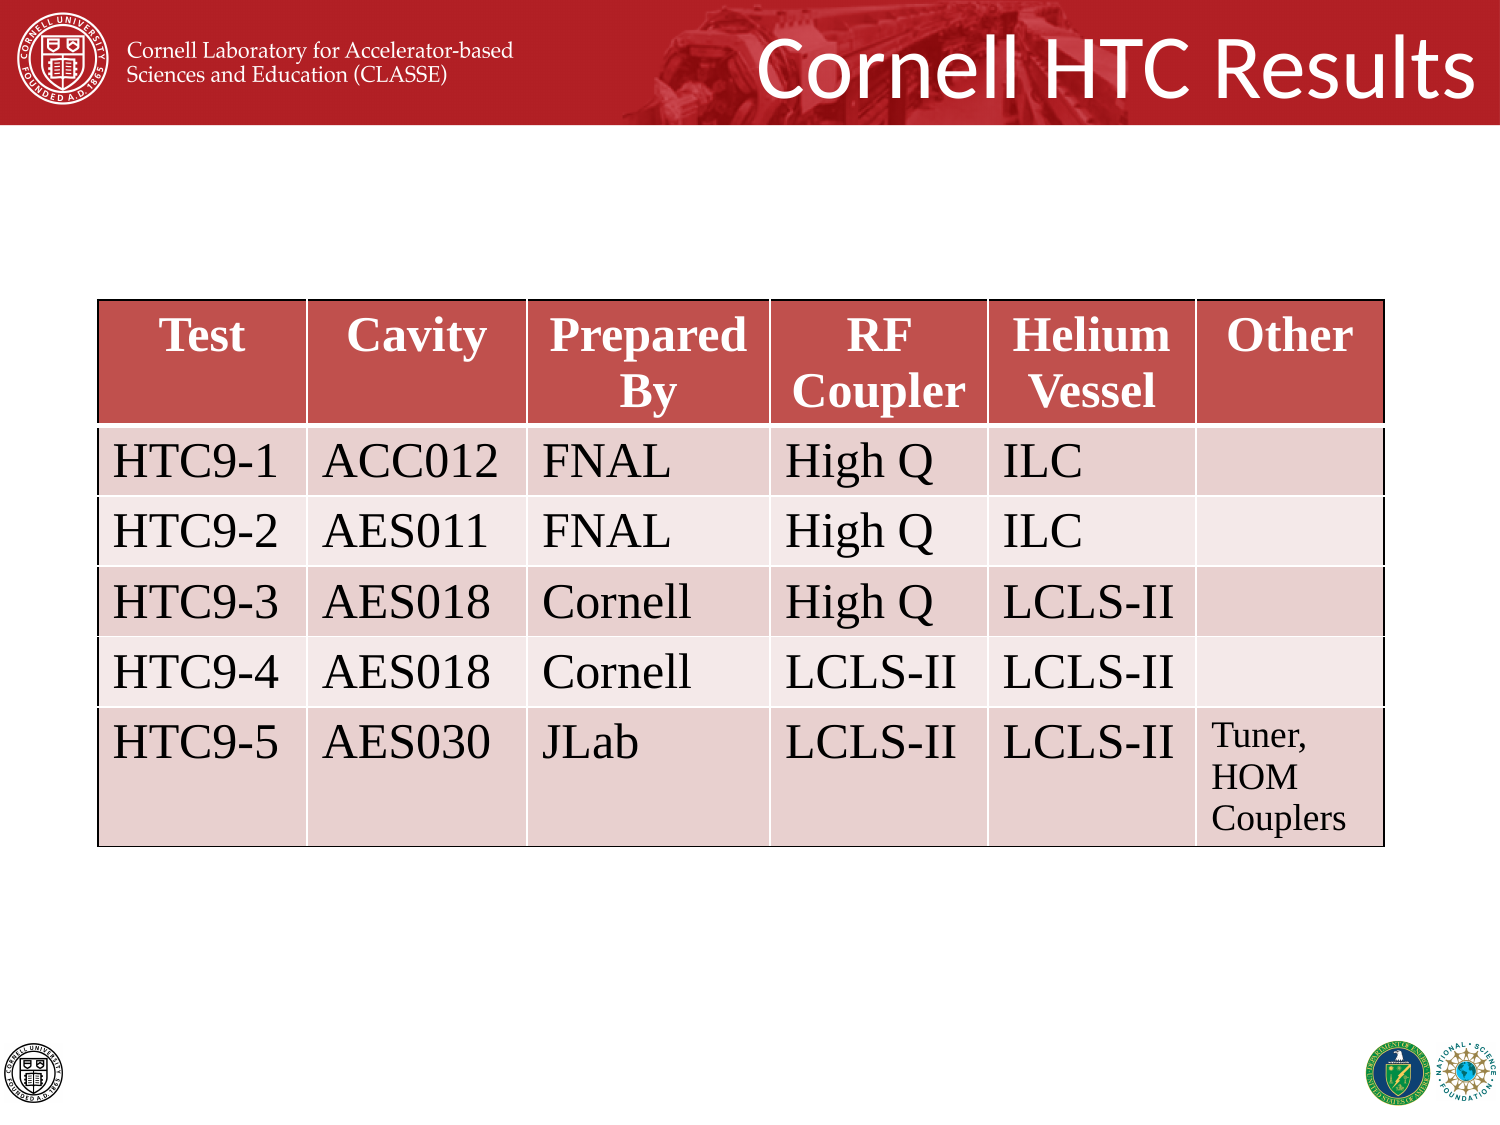

# Cornell HTC Results
| Test | Cavity | Prepared By | RF Coupler | Helium Vessel | Other |
| --- | --- | --- | --- | --- | --- |
| HTC9-1 | ACC012 | FNAL | High Q | ILC |  |
| HTC9-2 | AES011 | FNAL | High Q | ILC |  |
| HTC9-3 | AES018 | Cornell | High Q | LCLS-II |  |
| HTC9-4 | AES018 | Cornell | LCLS-II | LCLS-II |  |
| HTC9-5 | AES030 | JLab | LCLS-II | LCLS-II | Tuner, HOM Couplers |